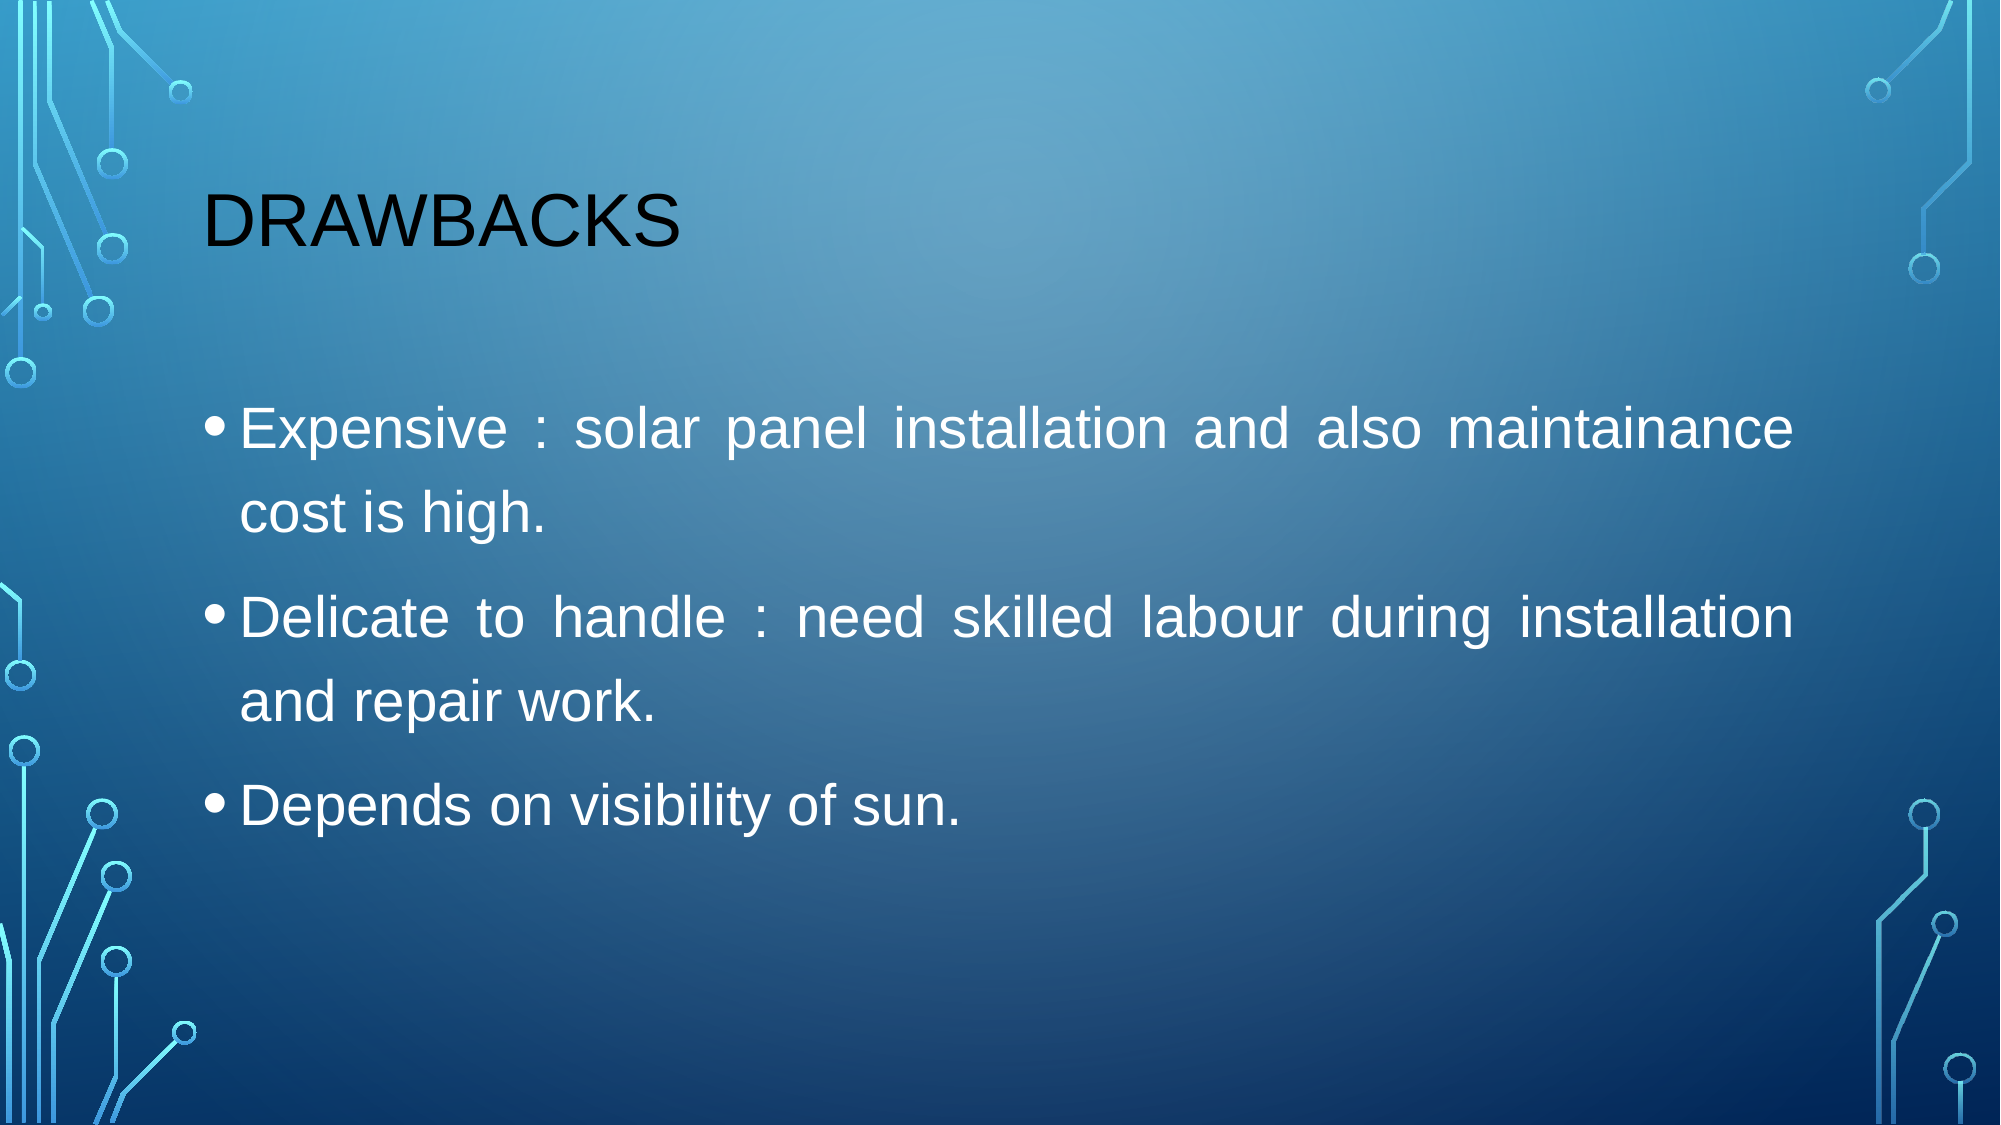

# DRAWBACKS
Expensive : solar panel installation and also maintainance cost is high.
Delicate to handle : need skilled labour during installation and repair work.
Depends on visibility of sun.